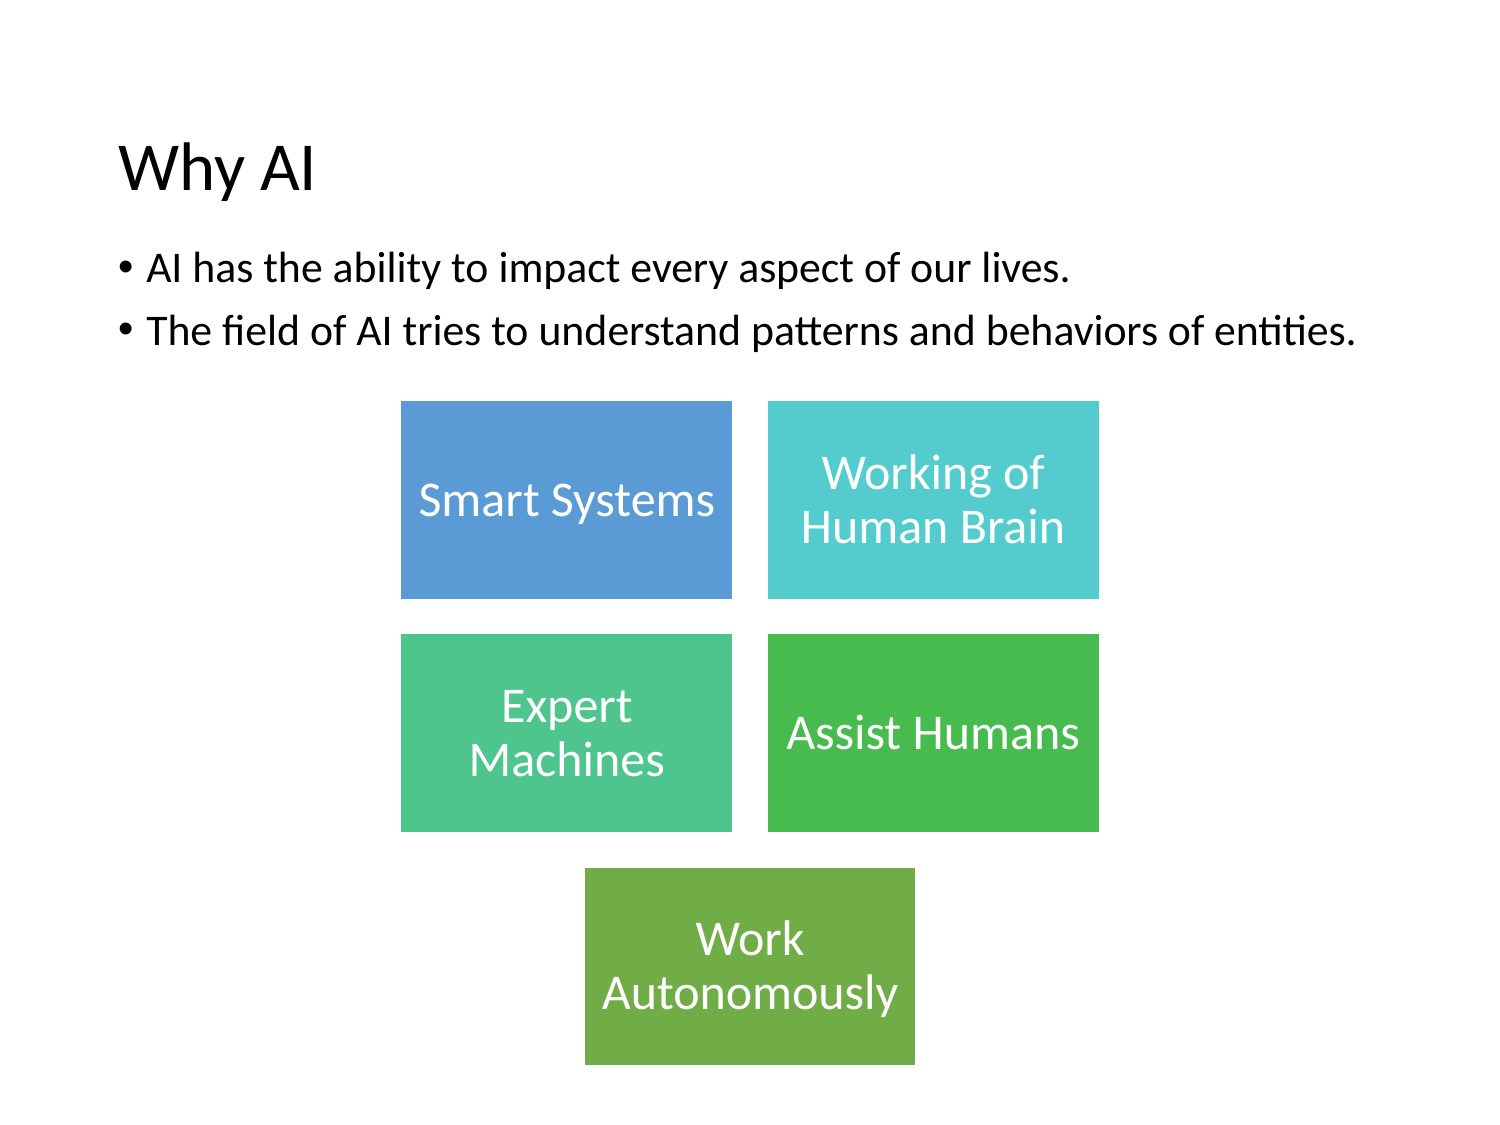

# Why AI
AI has the ability to impact every aspect of our lives.
The field of AI tries to understand patterns and behaviors of entities.
Smart Systems
Working of Human Brain
Expert Machines
Assist Humans
Work Autonomously